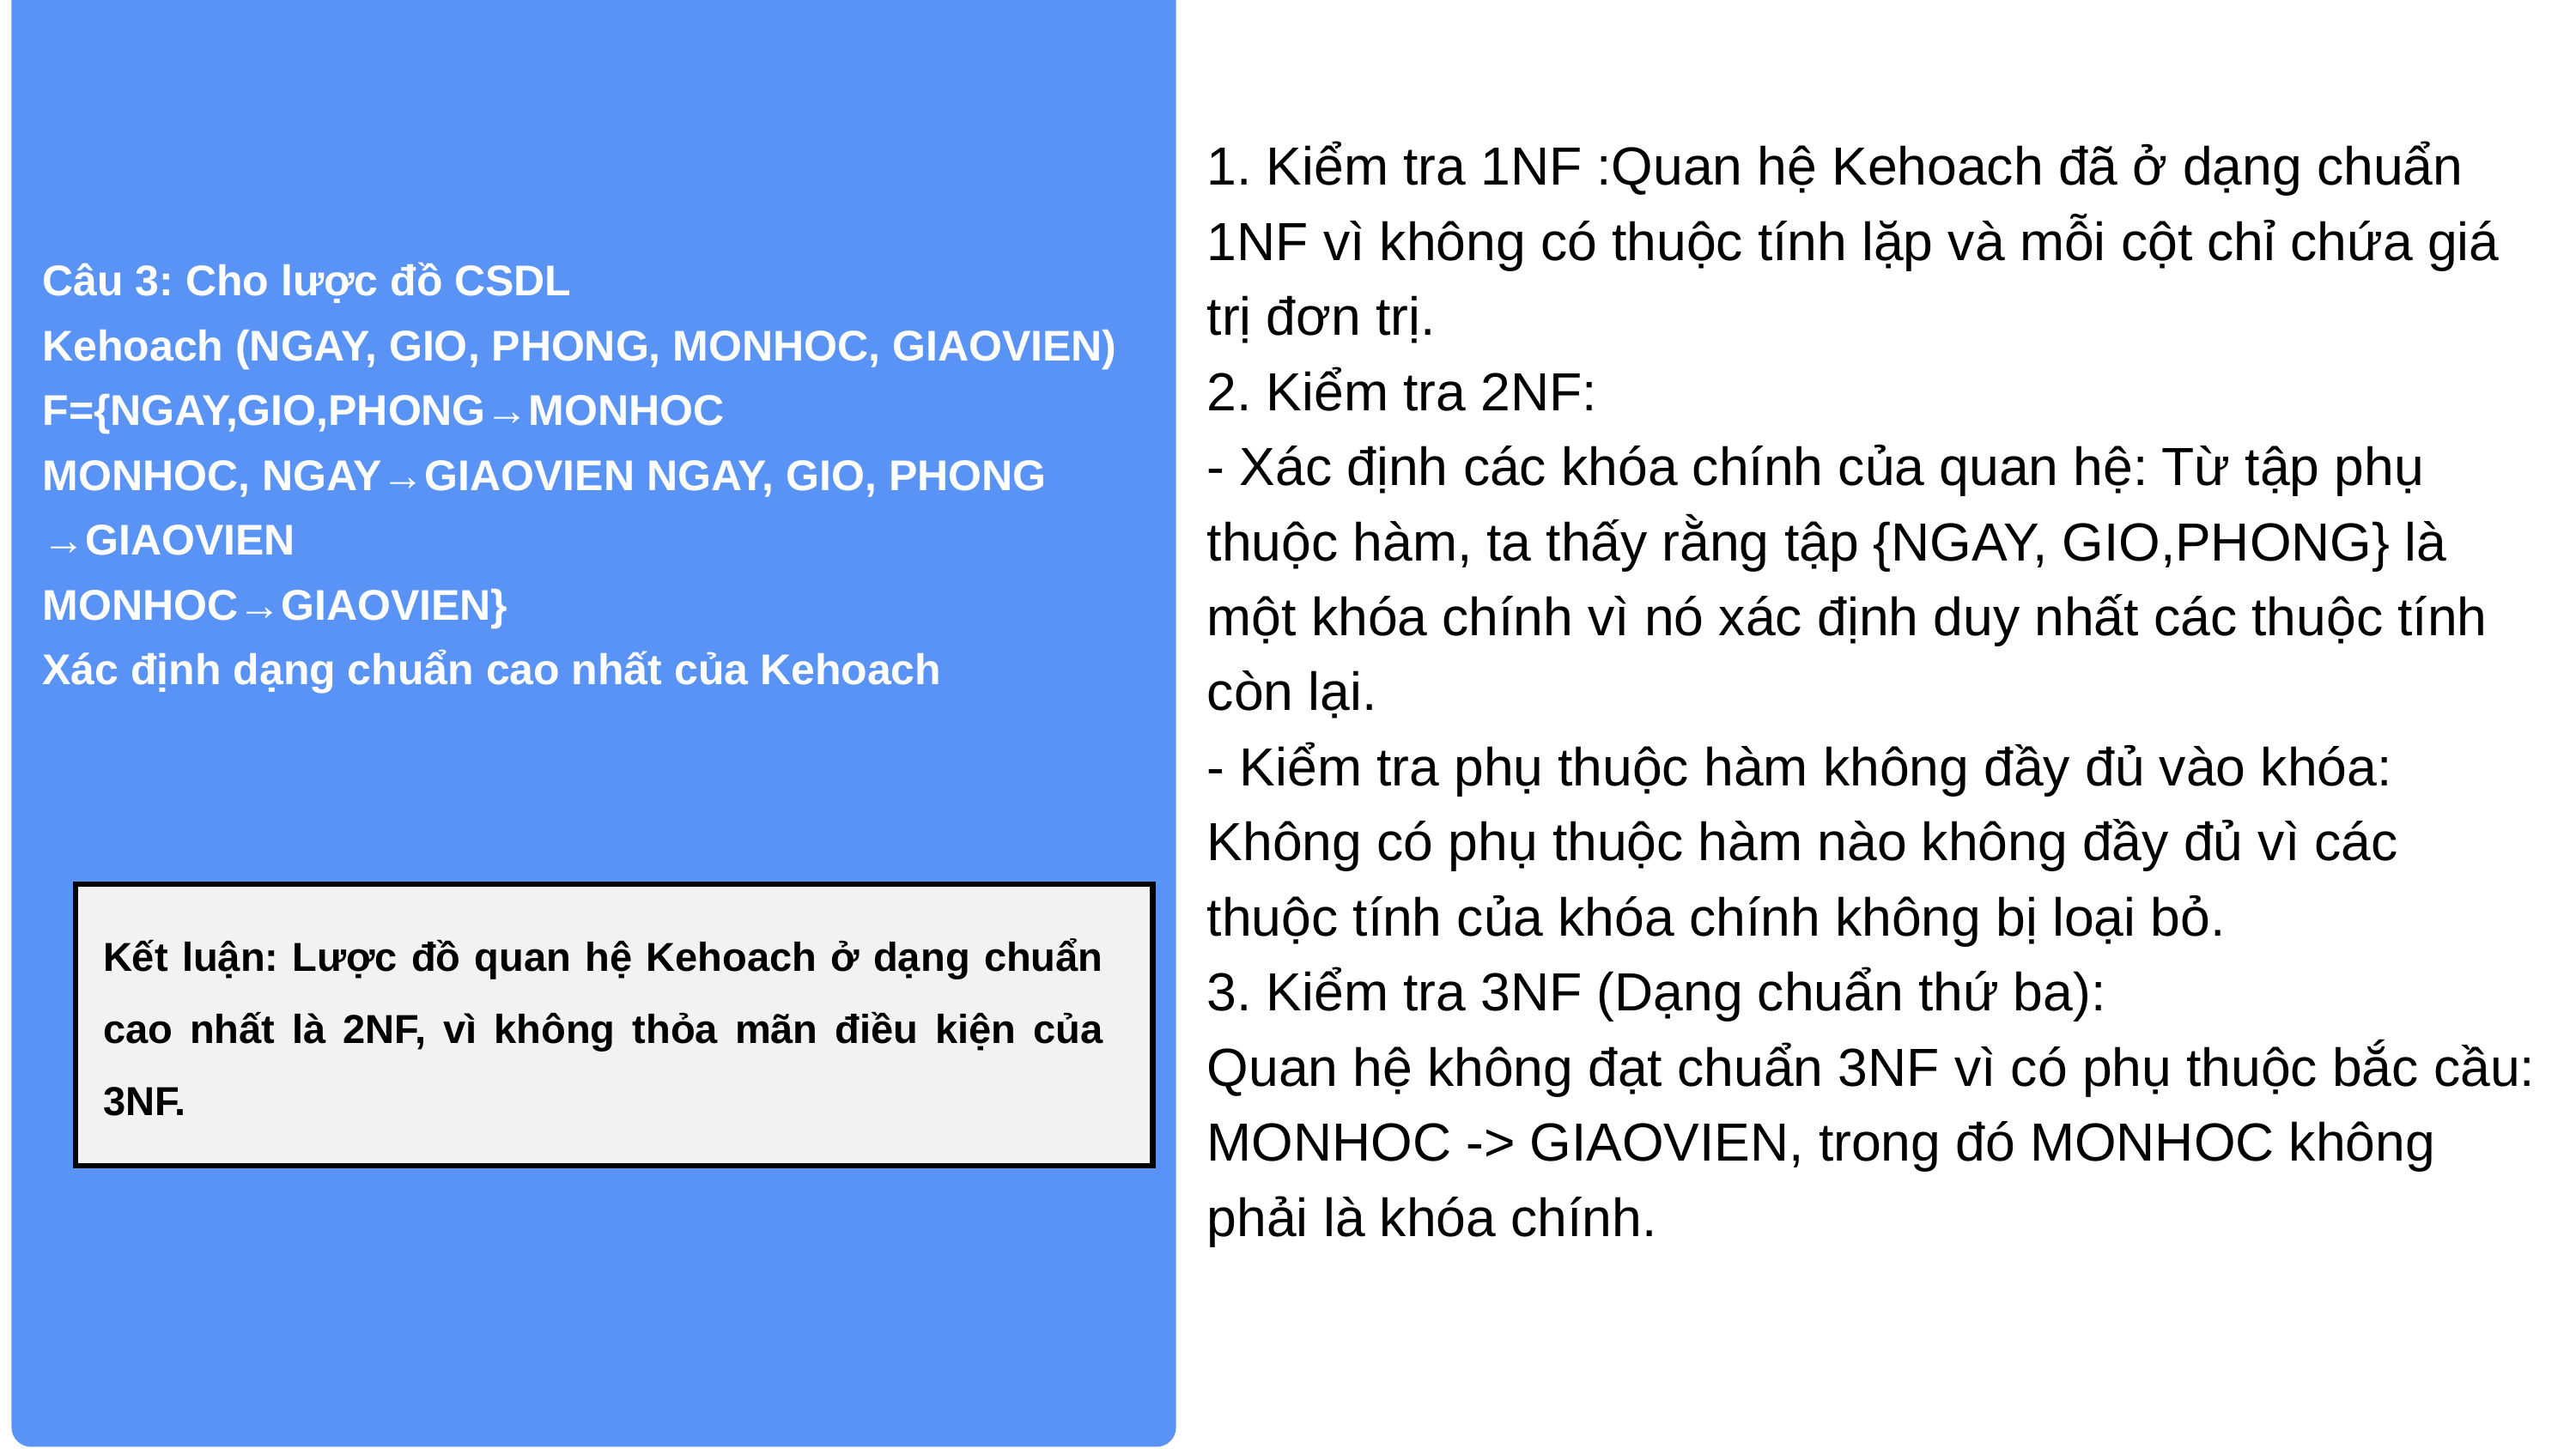

1. Kiểm tra 1NF :Quan hệ Kehoach đã ở dạng chuẩn 1NF vì không có thuộc tính lặp và mỗi cột chỉ chứa giá trị đơn trị.
2. Kiểm tra 2NF:
- Xác định các khóa chính của quan hệ: Từ tập phụ thuộc hàm, ta thấy rằng tập {NGAY, GIO,PHONG} là một khóa chính vì nó xác định duy nhất các thuộc tính còn lại.
- Kiểm tra phụ thuộc hàm không đầy đủ vào khóa: Không có phụ thuộc hàm nào không đầy đủ vì các thuộc tính của khóa chính không bị loại bỏ.
3. Kiểm tra 3NF (Dạng chuẩn thứ ba):
Quan hệ không đạt chuẩn 3NF vì có phụ thuộc bắc cầu: MONHOC -> GIAOVIEN, trong đó MONHOC không phải là khóa chính.

Câu 3: Cho lược đồ CSDL
Kehoach (NGAY, GIO, PHONG, MONHOC, GIAOVIEN)
F={NGAY,GIO,PHONG→MONHOC
MONHOC, NGAY→GIAOVIEN NGAY, GIO, PHONG →GIAOVIEN
MONHOC→GIAOVIEN}
Xác định dạng chuẩn cao nhất của Kehoach

Kết luận: Lược đồ quan hệ Kehoach ở dạng chuẩn cao nhất là 2NF, vì không thỏa mãn điều kiện của 3NF.